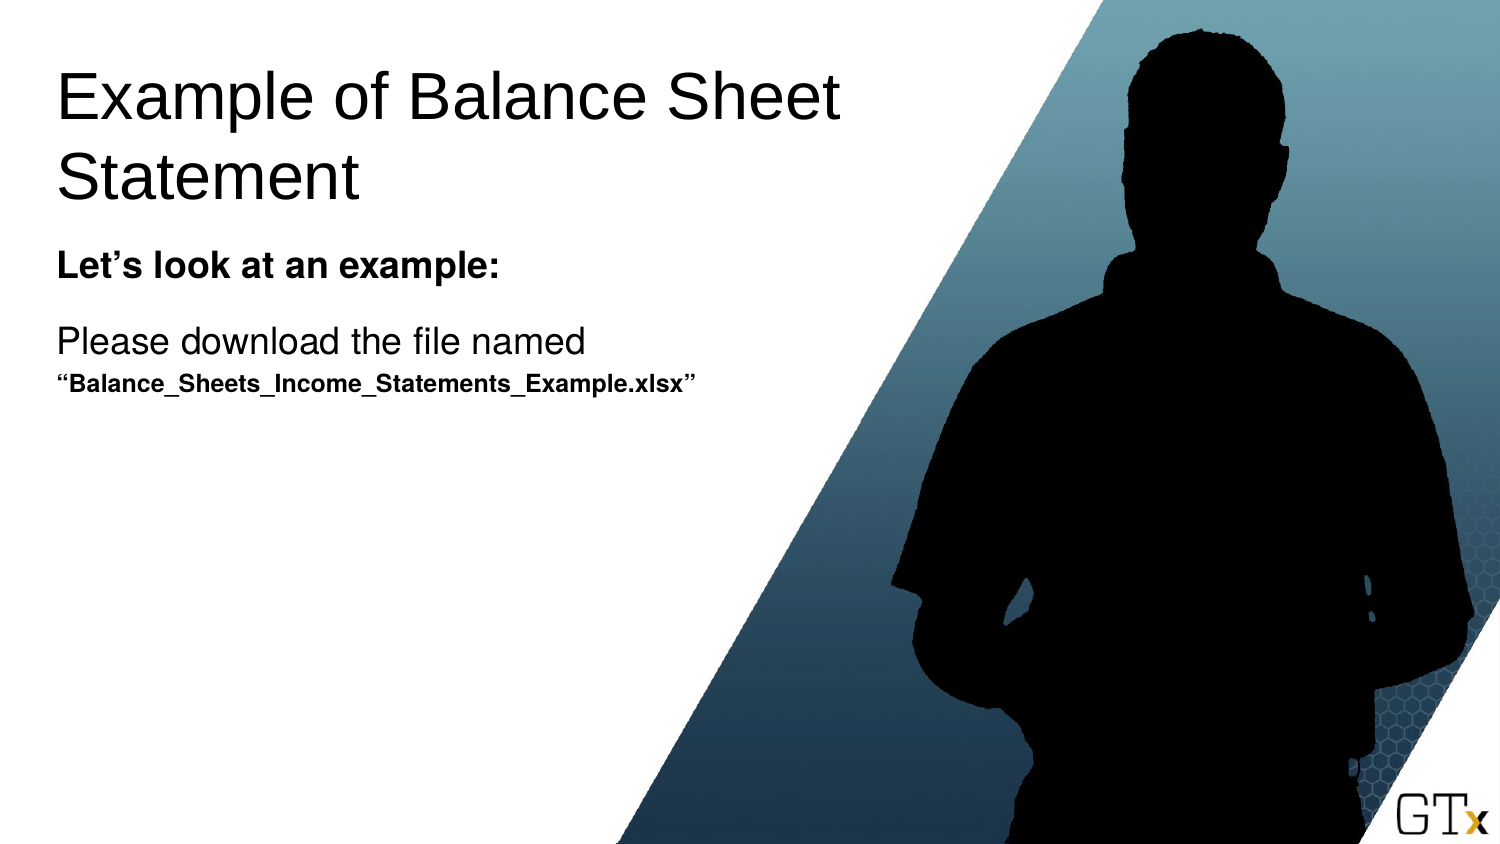

# Example of Balance Sheet Statement
Let’s look at an example:

Please download the file named
“Balance_Sheets_Income_Statements_Example.xlsx”